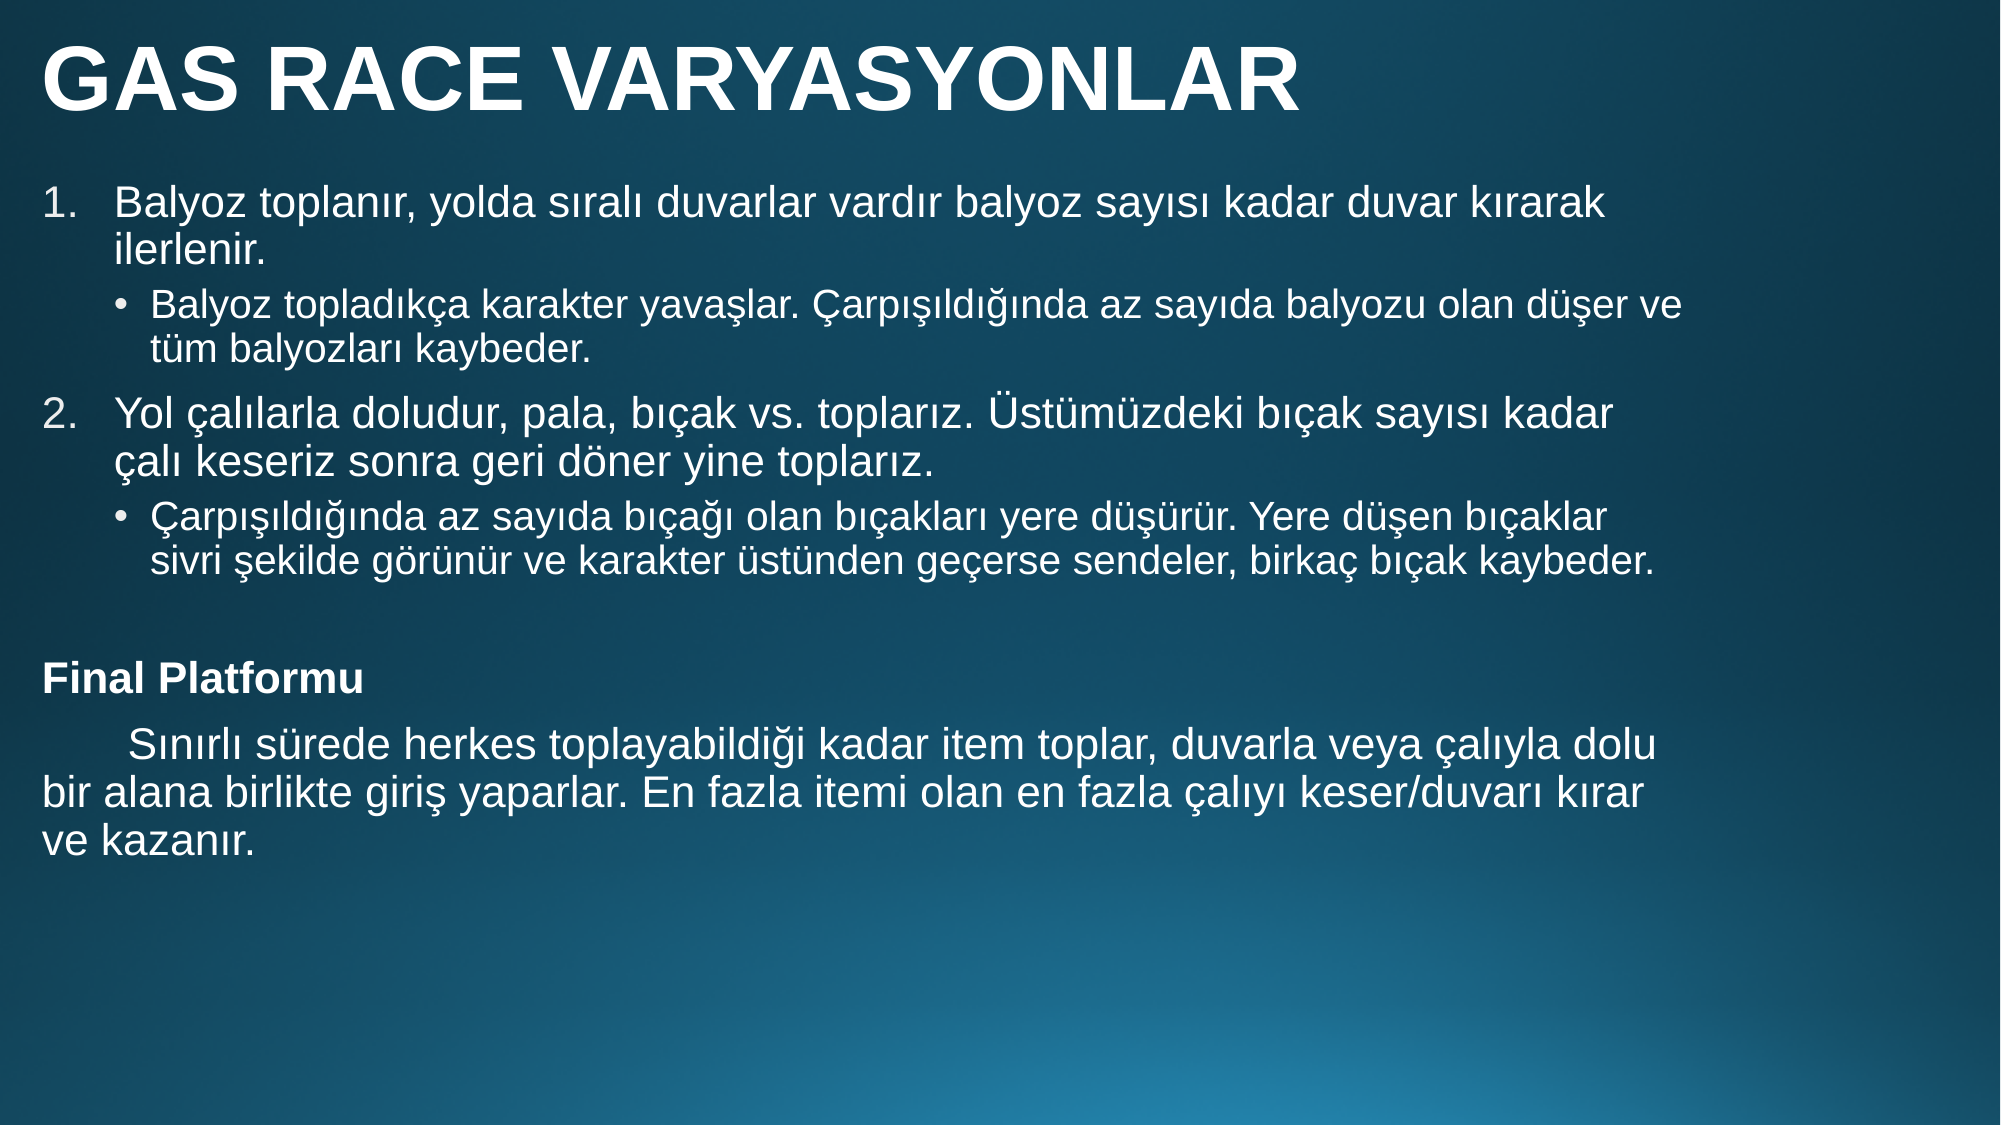

# GAS RACE VARYASYONLAR
Balyoz toplanır, yolda sıralı duvarlar vardır balyoz sayısı kadar duvar kırarak ilerlenir.
Balyoz topladıkça karakter yavaşlar. Çarpışıldığında az sayıda balyozu olan düşer ve tüm balyozları kaybeder.
Yol çalılarla doludur, pala, bıçak vs. toplarız. Üstümüzdeki bıçak sayısı kadar çalı keseriz sonra geri döner yine toplarız.
Çarpışıldığında az sayıda bıçağı olan bıçakları yere düşürür. Yere düşen bıçaklar sivri şekilde görünür ve karakter üstünden geçerse sendeler, birkaç bıçak kaybeder.

Final Platformu
       Sınırlı sürede herkes toplayabildiği kadar item toplar, duvarla veya çalıyla dolu bir alana birlikte giriş yaparlar. En fazla itemi olan en fazla çalıyı keser/duvarı kırar ve kazanır.